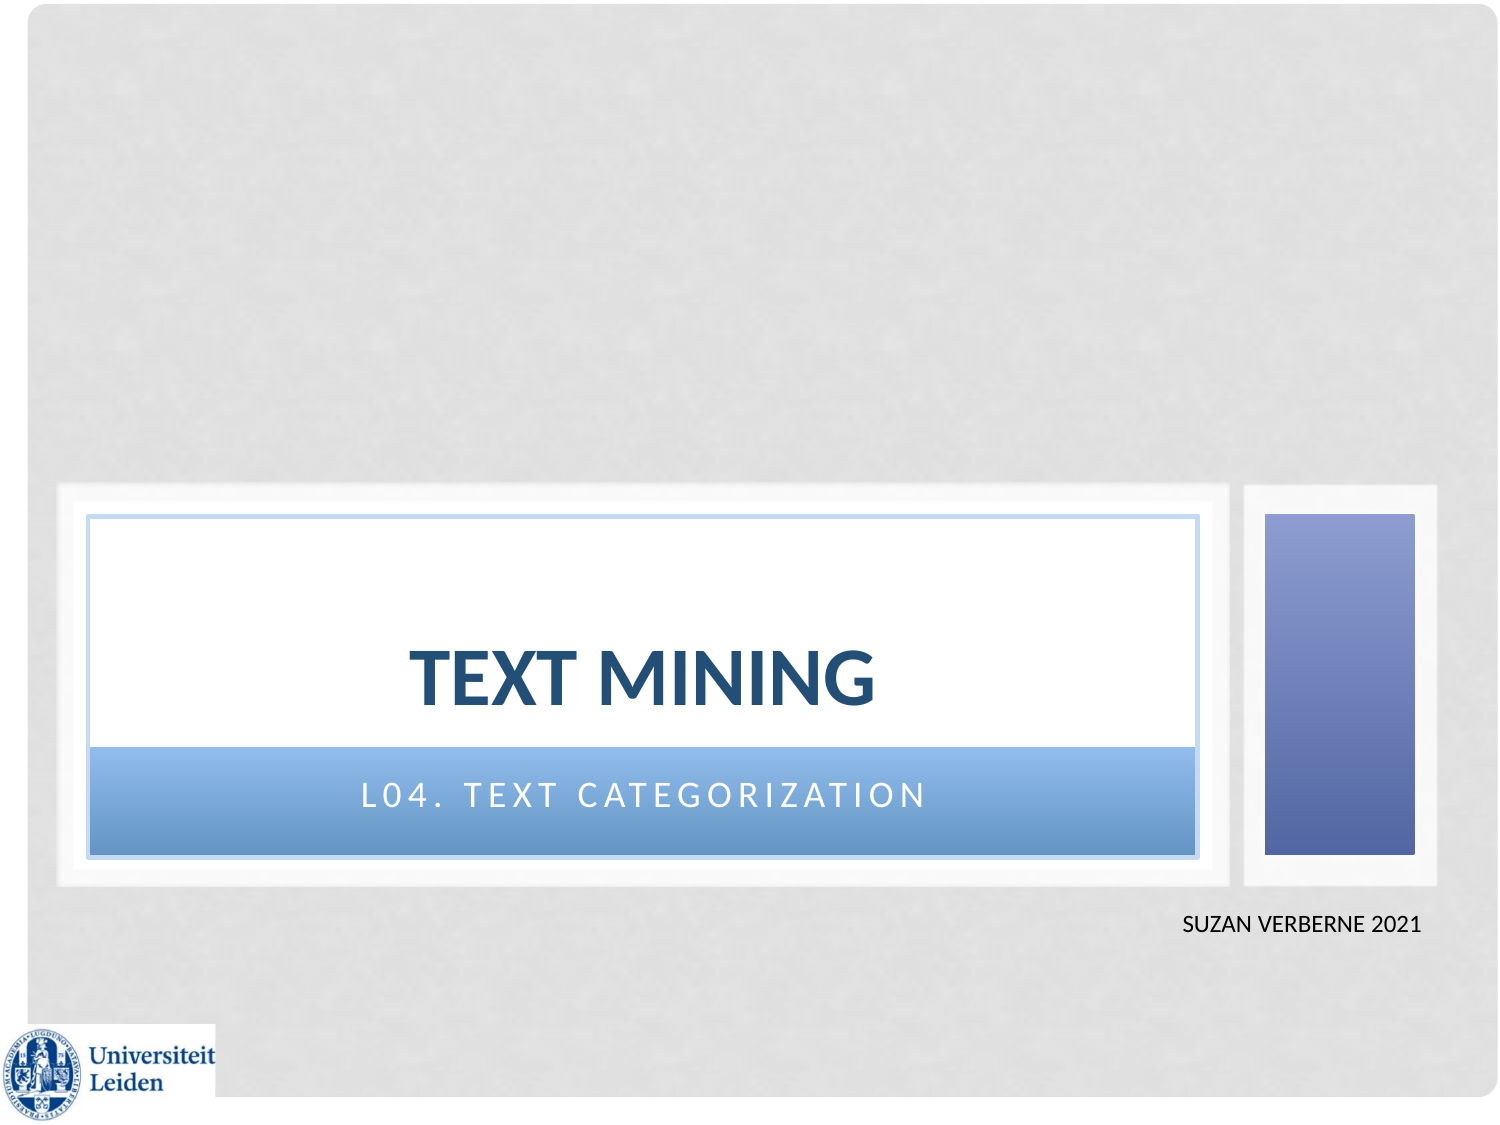

# Text Mining
L04. Text categorization
Suzan Verberne 2021